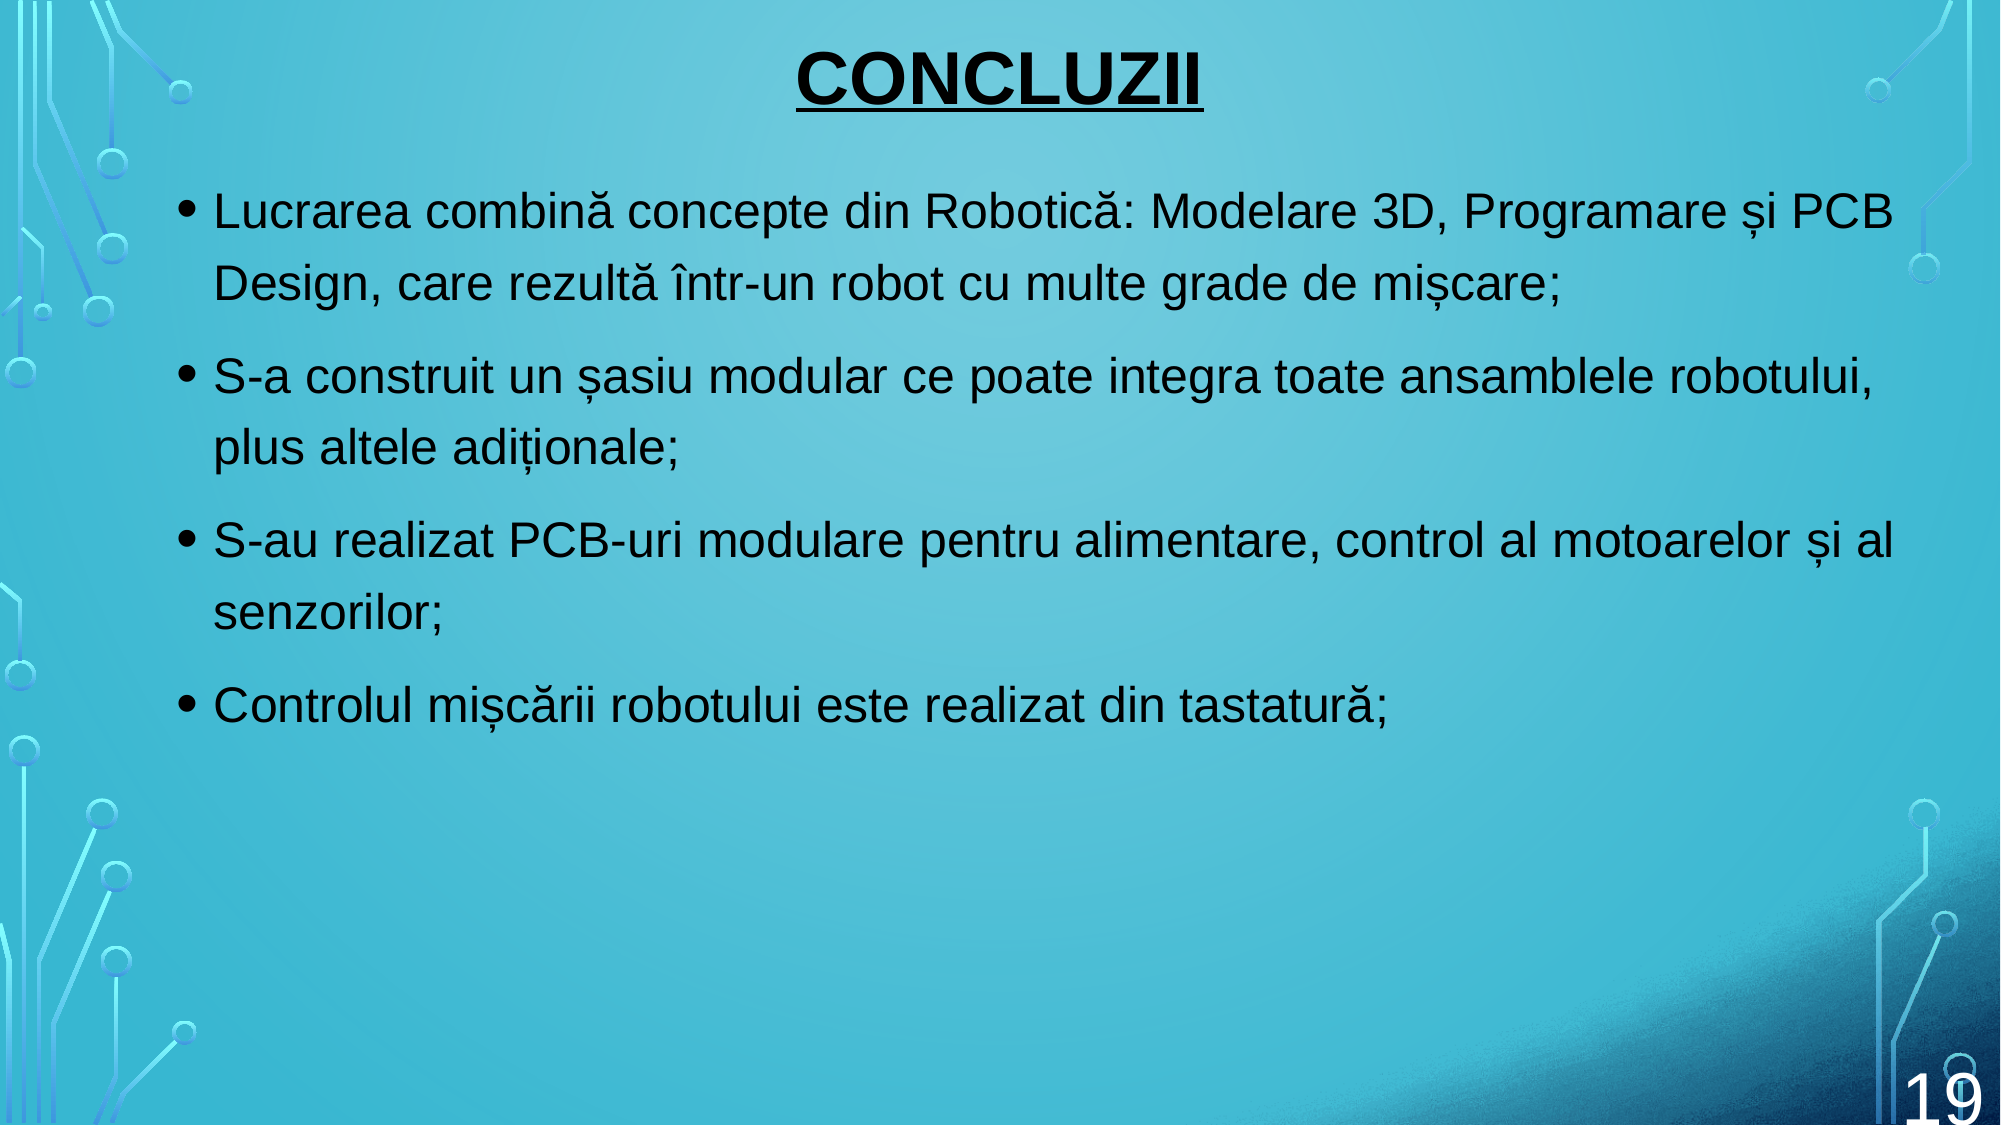

# Concluzii
Lucrarea combină concepte din Robotică: Modelare 3D, Programare și PCB Design, care rezultă într-un robot cu multe grade de mișcare;
S-a construit un șasiu modular ce poate integra toate ansamblele robotului, plus altele adiționale;
S-au realizat PCB-uri modulare pentru alimentare, control al motoarelor și al senzorilor;
Controlul mișcării robotului este realizat din tastatură;

19